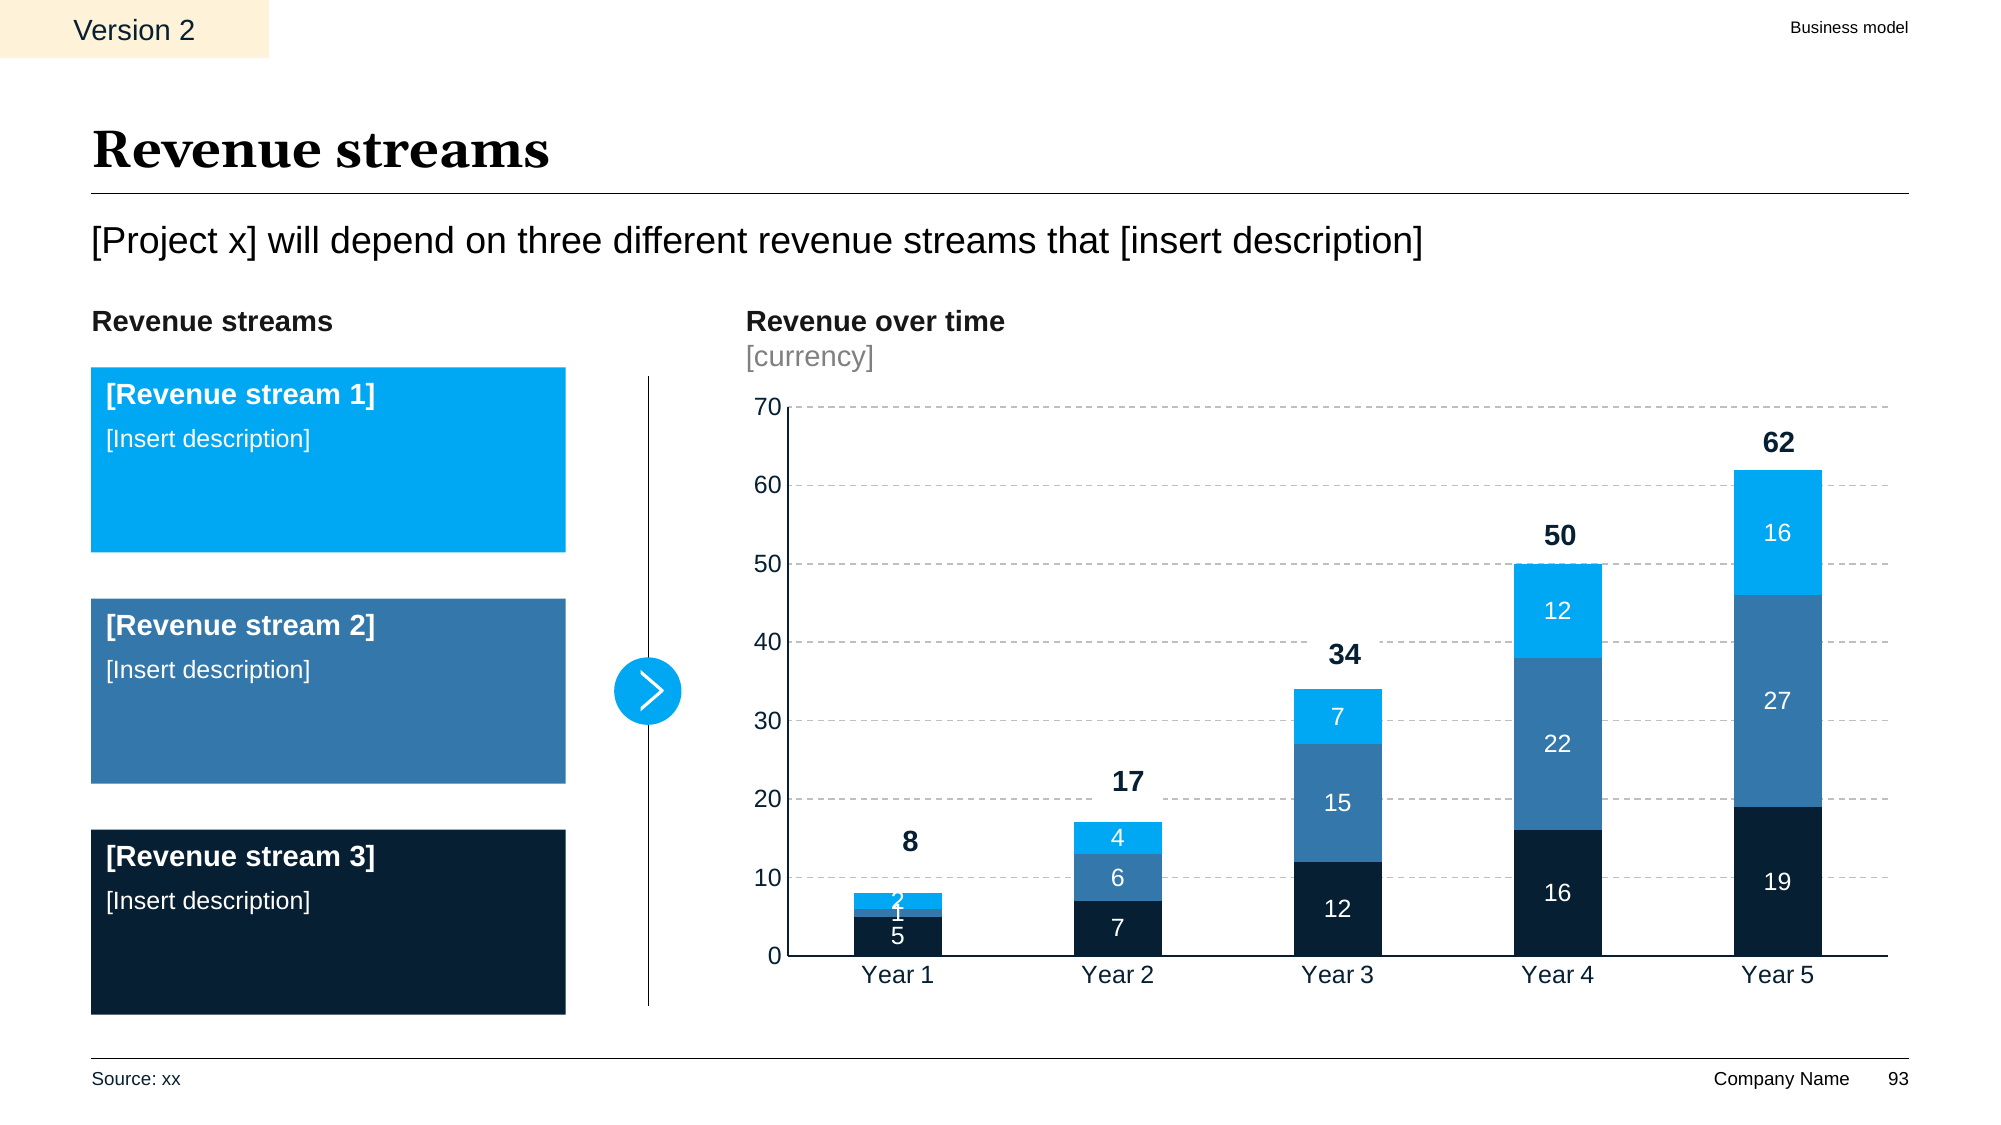

Version 2
Business model
# Revenue streams
[Project x] will depend on three different revenue streams that [insert description]
Revenue streams
Revenue over time
[currency]
[Revenue stream 1]
[Insert description]

### Chart

| Category | [Sanitized revenue stream 1] | [Sanitized revenue stream 2] | [Sanitized revenue stream 3] |
|---|---|---|---|
| Year 1 | 5.0 | 1.0 | 2.0 |
| Year 2 | 7.0 | 6.0 | 4.0 |
| Year 3 | 12.0 | 15.0 | 7.0 |
| Year 4 | 16.0 | 22.0 | 12.0 |
| Year 5 | 19.0 | 27.0 | 16.0 |
62
50
[Revenue stream 2]
[Insert description]
34

17
8
[Revenue stream 3]
[Insert description]
Source: xx